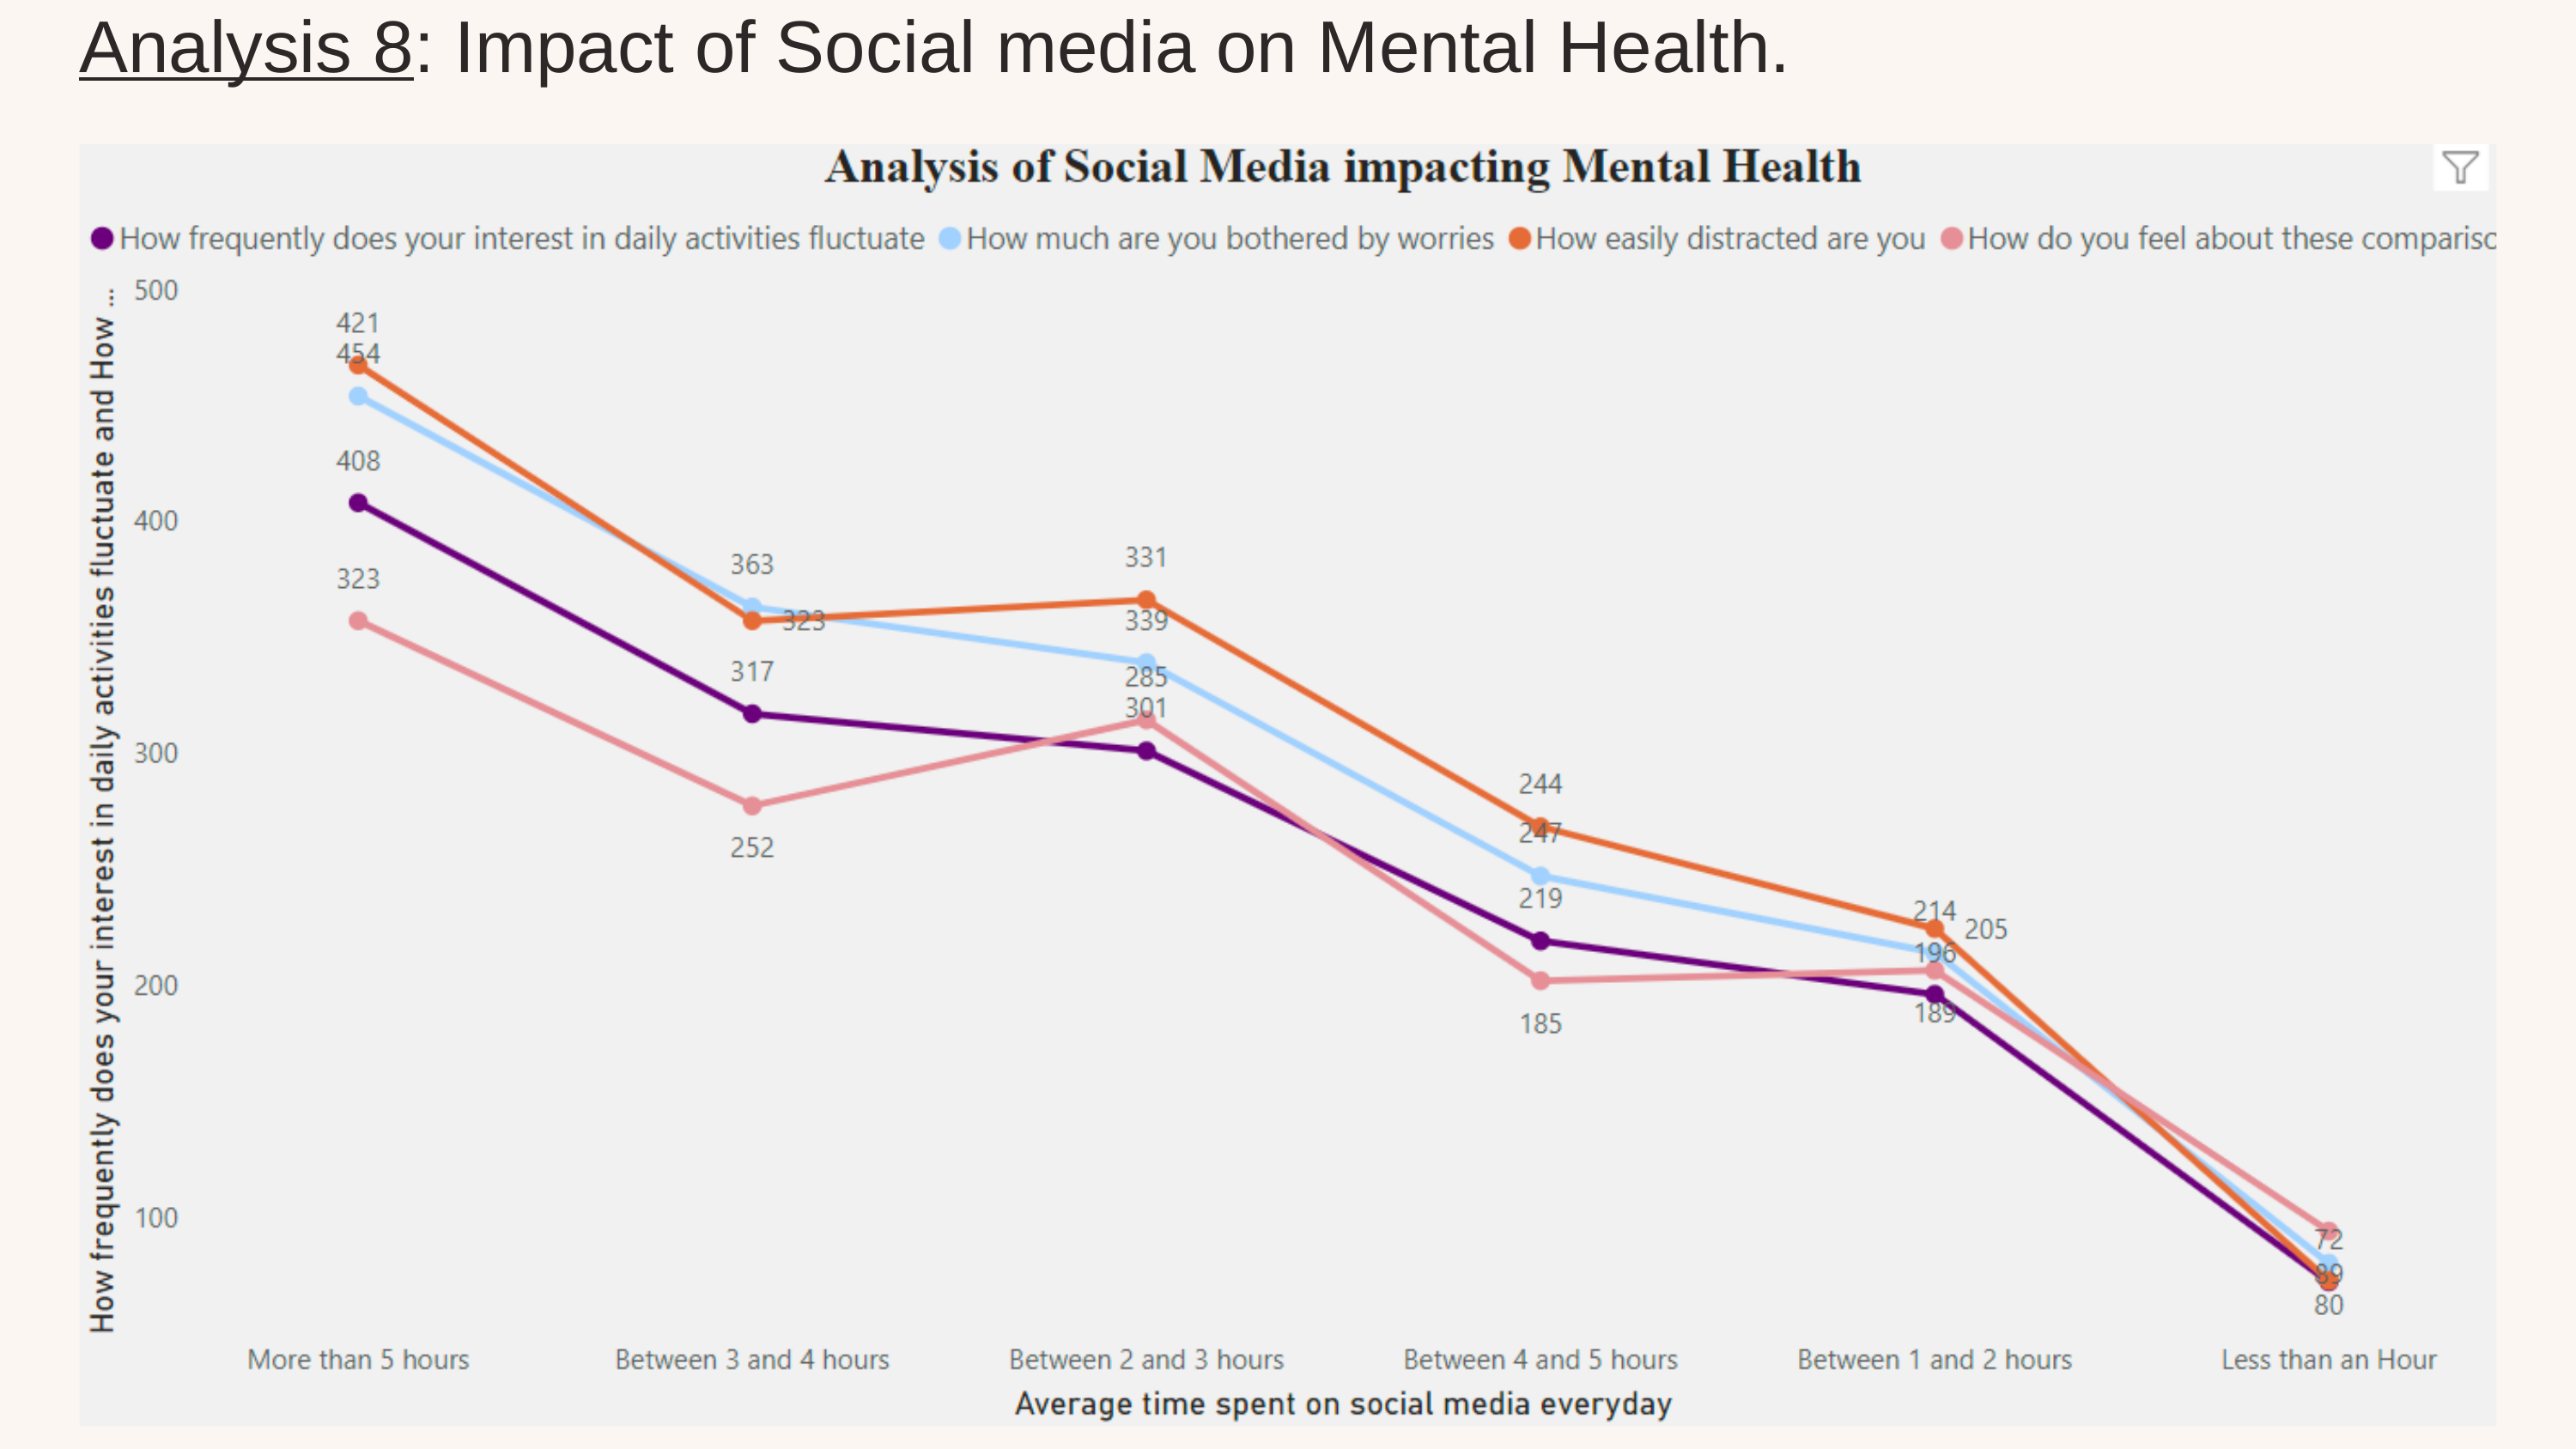

Analysis 8: Impact of Social media on Mental Health.